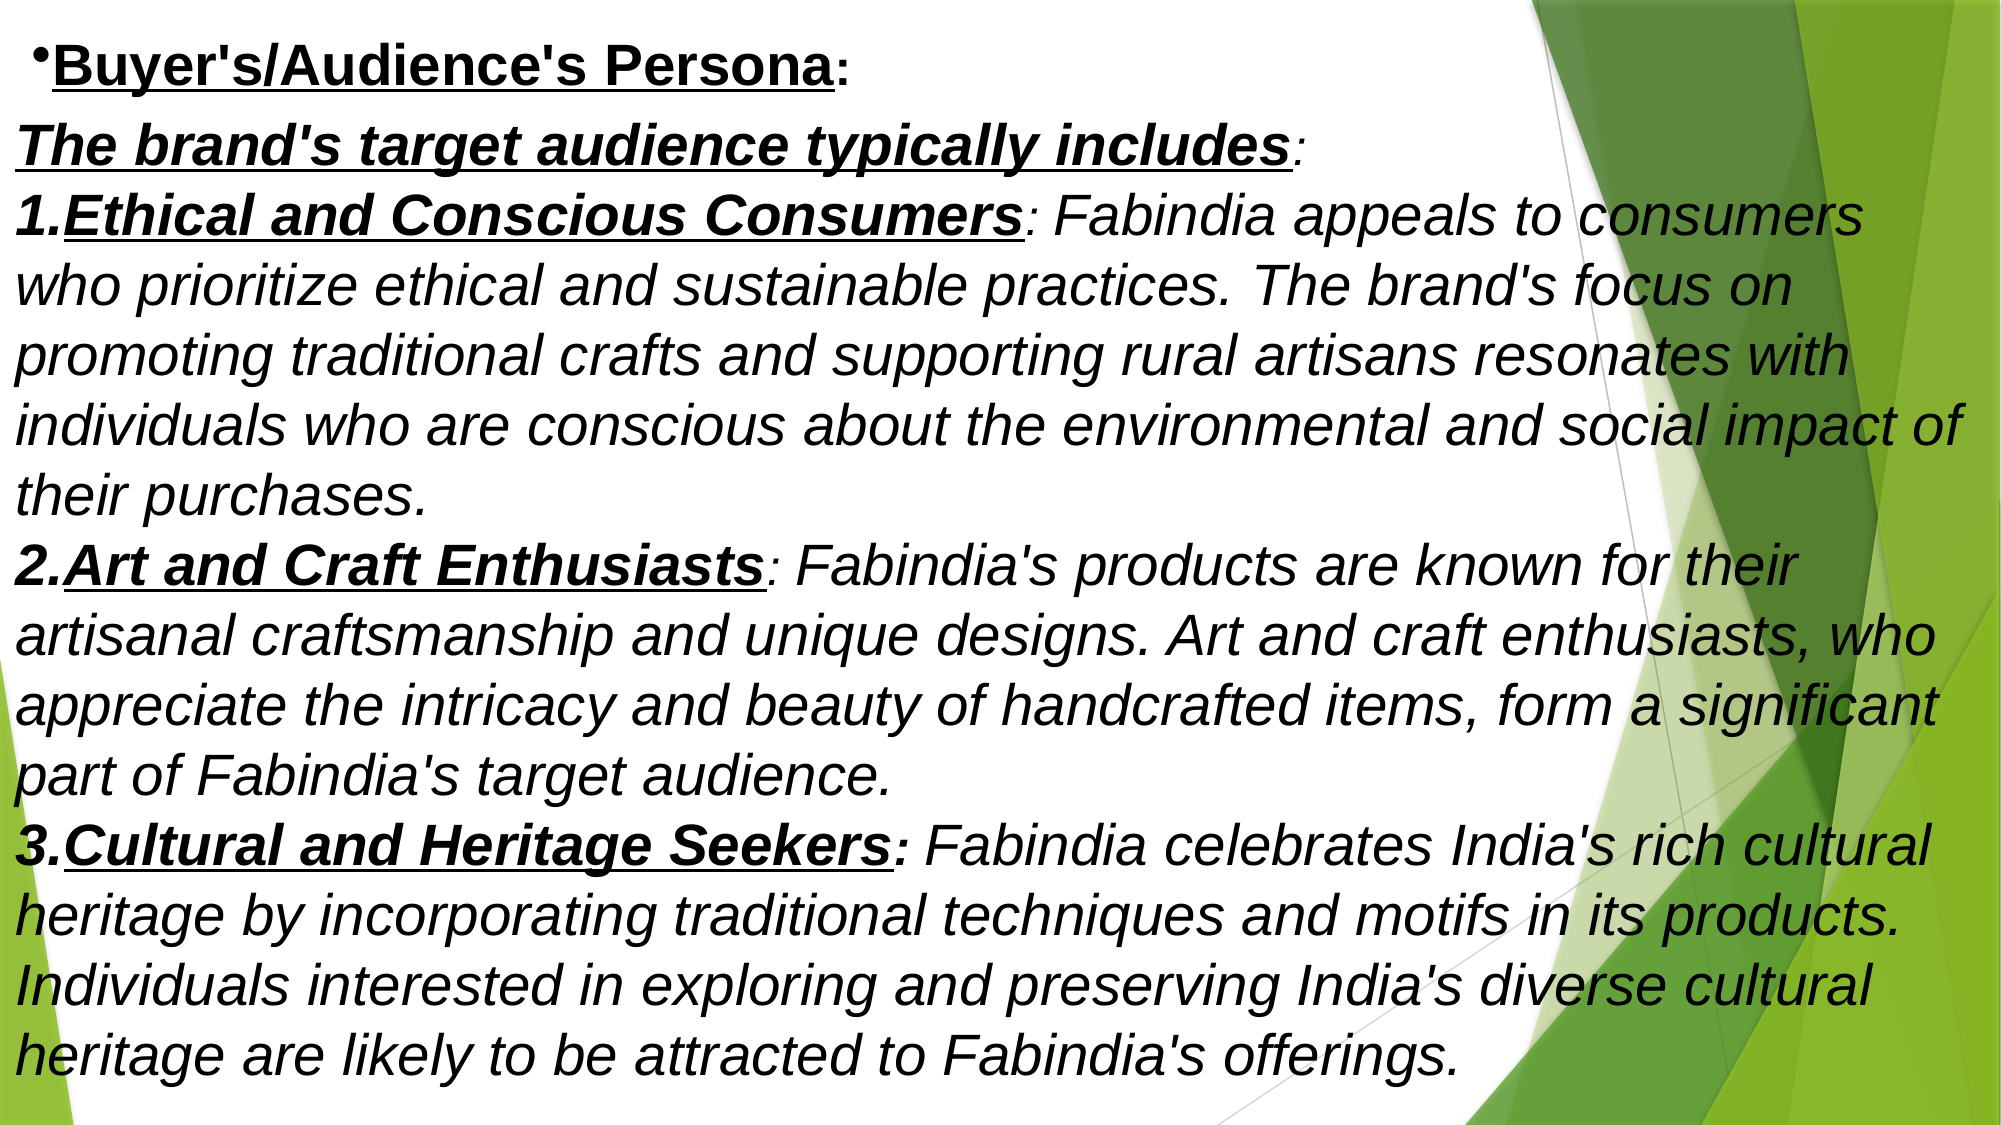

Buyer's/Audience's Persona:

​
The brand's target audience typically includes:
Ethical and Conscious Consumers: Fabindia appeals to consumers who prioritize ethical and sustainable practices. The brand's focus on promoting traditional crafts and supporting rural artisans resonates with individuals who are conscious about the environmental and social impact of their purchases.
Art and Craft Enthusiasts: Fabindia's products are known for their artisanal craftsmanship and unique designs. Art and craft enthusiasts, who appreciate the intricacy and beauty of handcrafted items, form a significant part of Fabindia's target audience.
Cultural and Heritage Seekers: Fabindia celebrates India's rich cultural heritage by incorporating traditional techniques and motifs in its products. Individuals interested in exploring and preserving India's diverse cultural heritage are likely to be attracted to Fabindia's offerings.